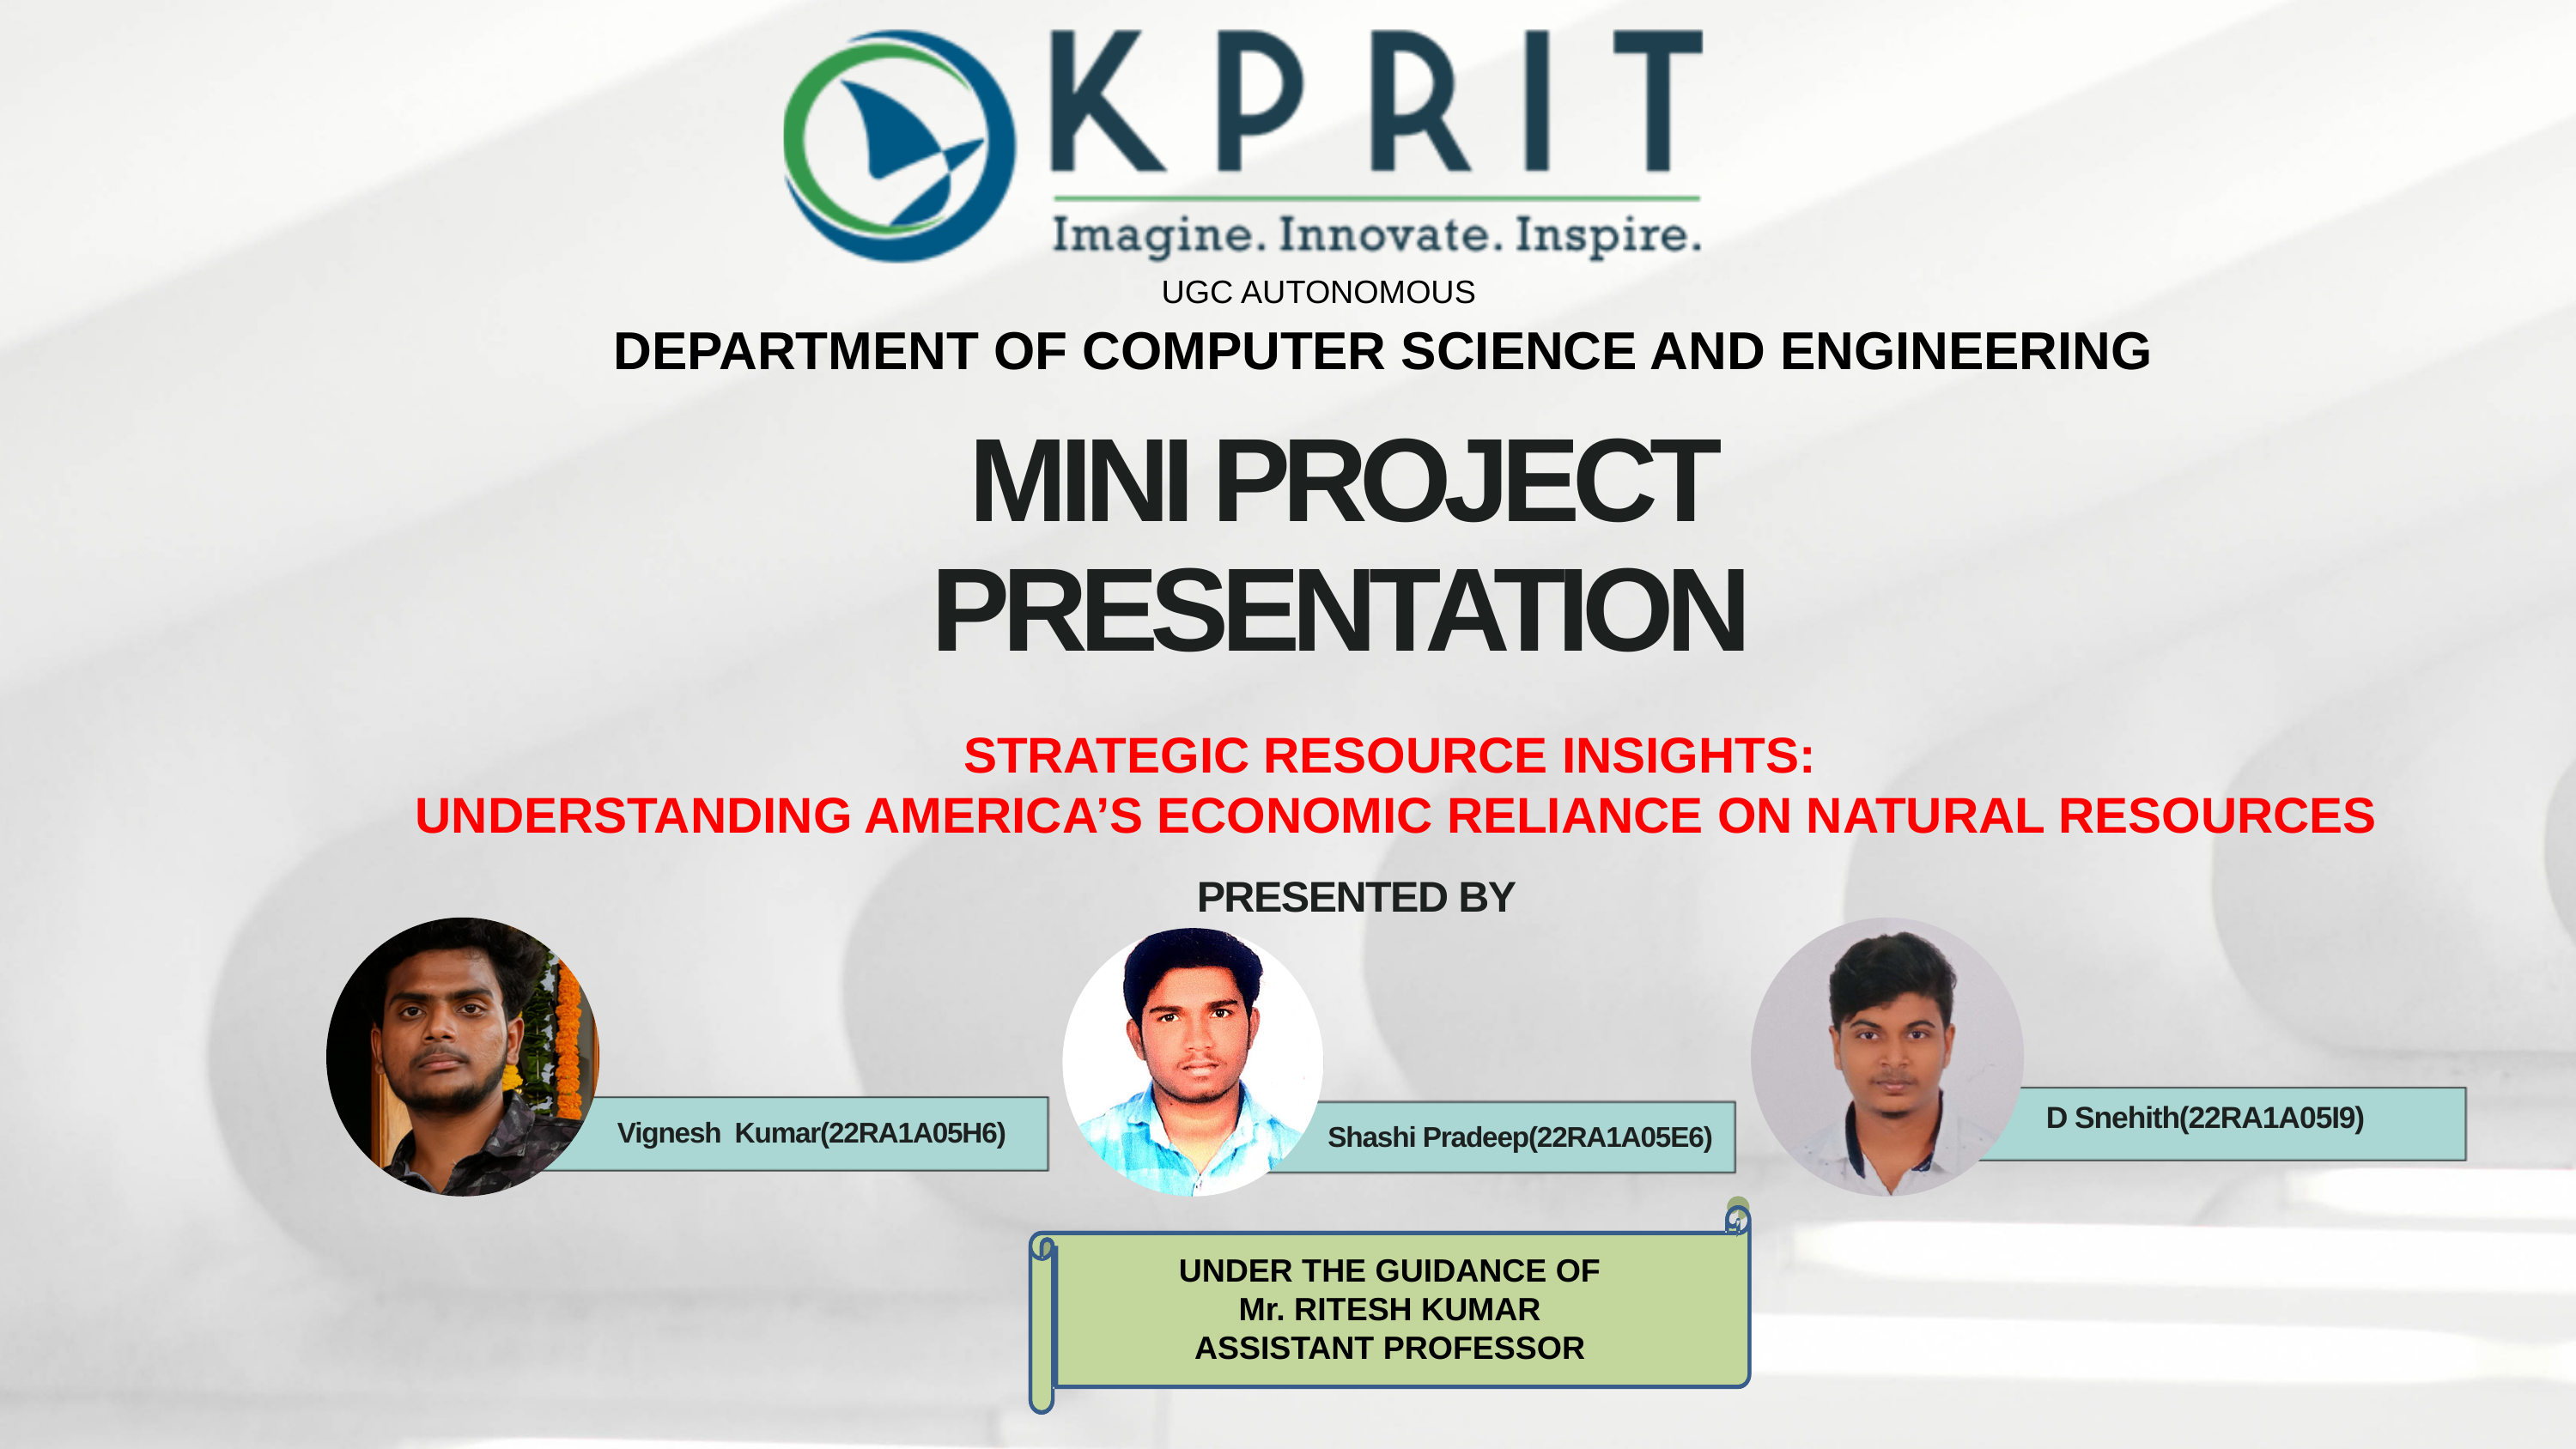

UGC AUTONOMOUS
DEPARTMENT OF COMPUTER SCIENCE AND ENGINEERING
MINI PROJECT PRESENTATION
STRATEGIC RESOURCE INSIGHTS:
 UNDERSTANDING AMERICA’S ECONOMIC RELIANCE ON NATURAL RESOURCES

PRESENTED BY

D Snehith(22RA1A05I9)

        Vignesh  Kumar(22RA1A05H6)

  Shashi Pradeep(22RA1A05E6)

UNDER THE GUIDANCE OF
Mr. RITESH KUMAR
ASSISTANT PROFESSOR